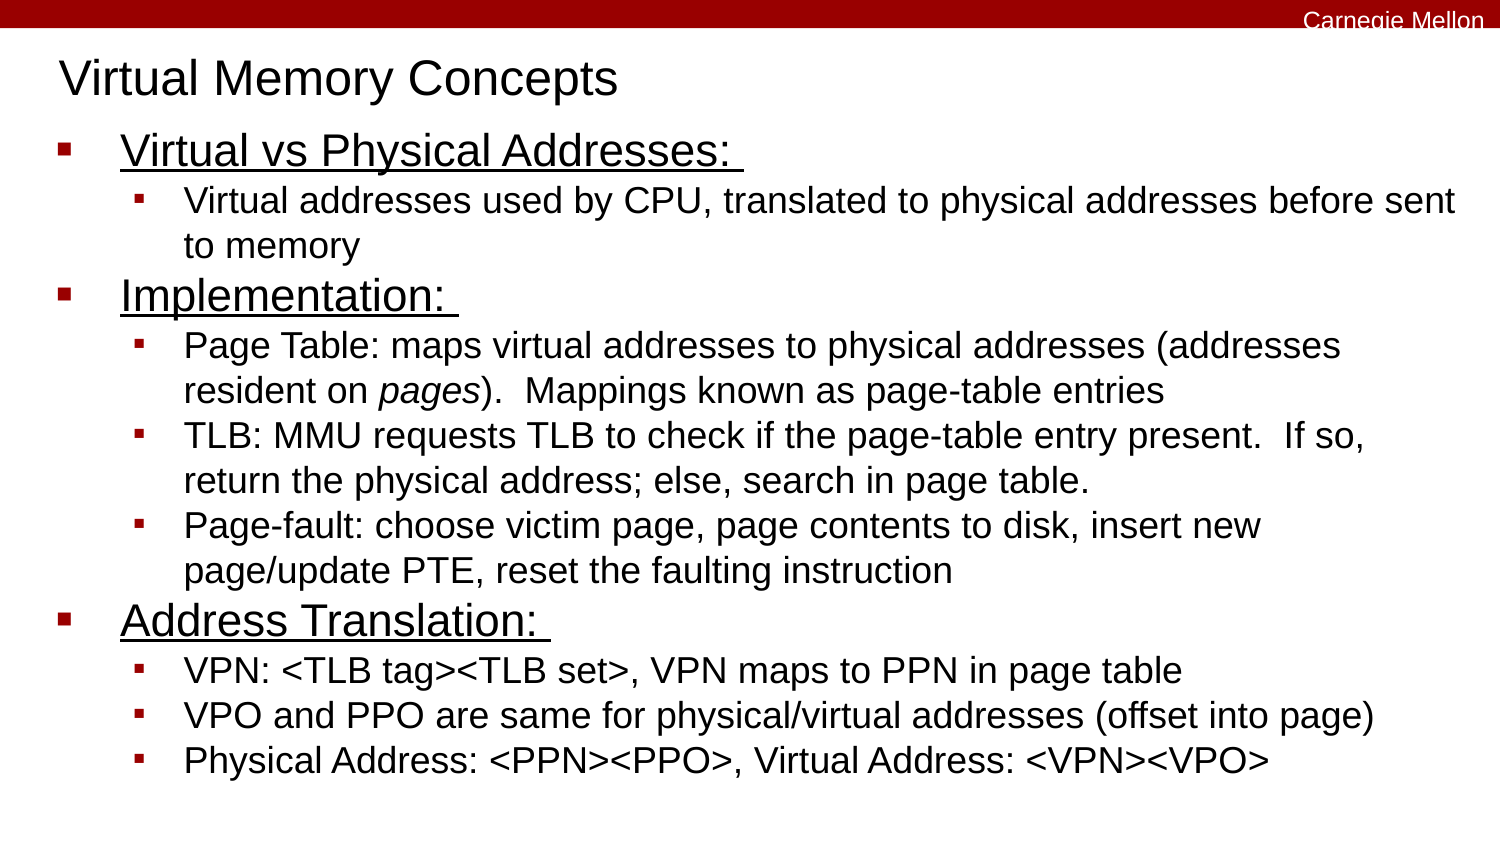

# Virtual Memory Concepts
Virtual vs Physical Addresses:
Virtual addresses used by CPU, translated to physical addresses before sent to memory
Implementation:
Page Table: maps virtual addresses to physical addresses (addresses resident on pages).  Mappings known as page-table entries
TLB: MMU requests TLB to check if the page-table entry present.  If so, return the physical address; else, search in page table.
Page-fault: choose victim page, page contents to disk, insert new page/update PTE, reset the faulting instruction
Address Translation:
VPN: <TLB tag><TLB set>, VPN maps to PPN in page table
VPO and PPO are same for physical/virtual addresses (offset into page)
Physical Address: <PPN><PPO>, Virtual Address: <VPN><VPO>